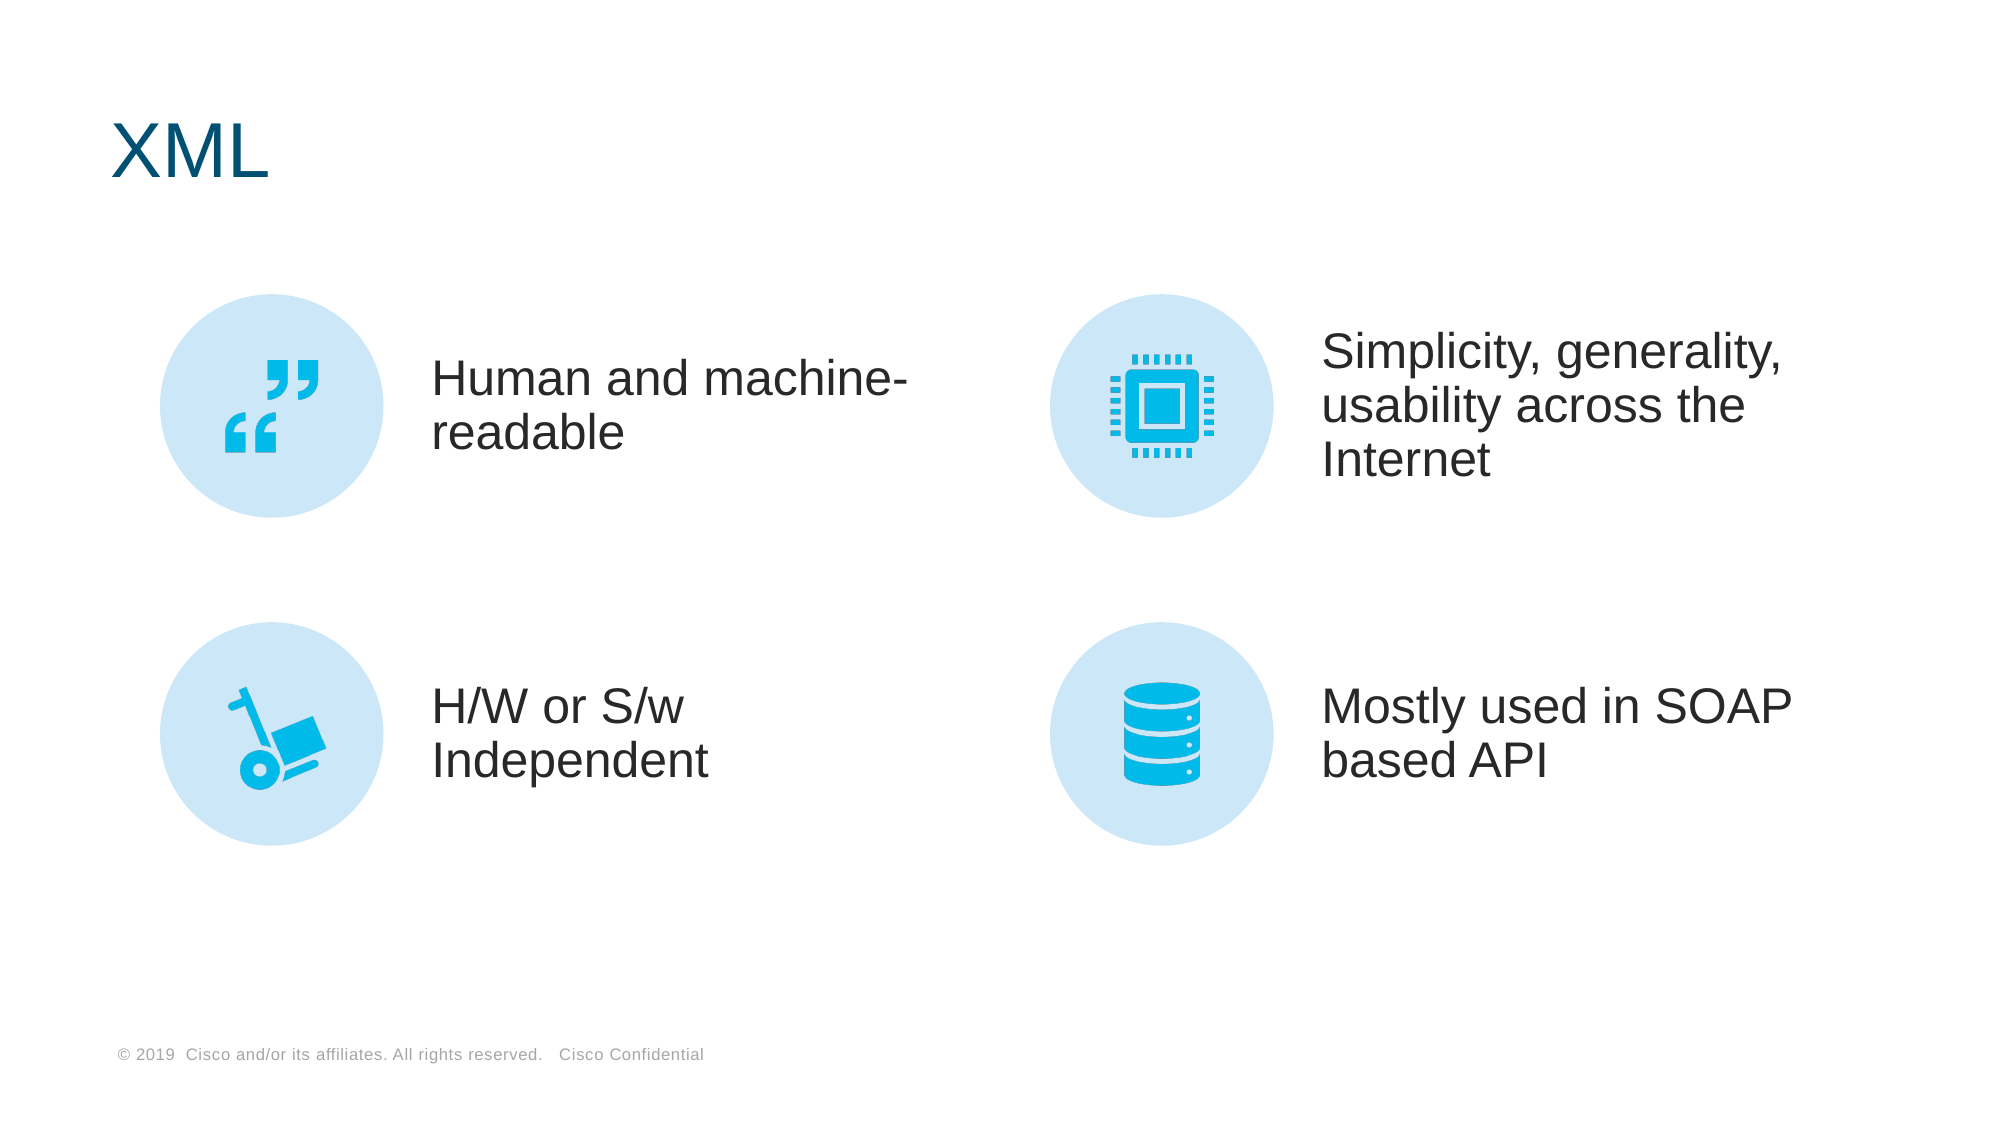

# XML
Human and machine-readable
Simplicity, generality, usability across the Internet
H/W or S/w Independent
Mostly used in SOAP based API